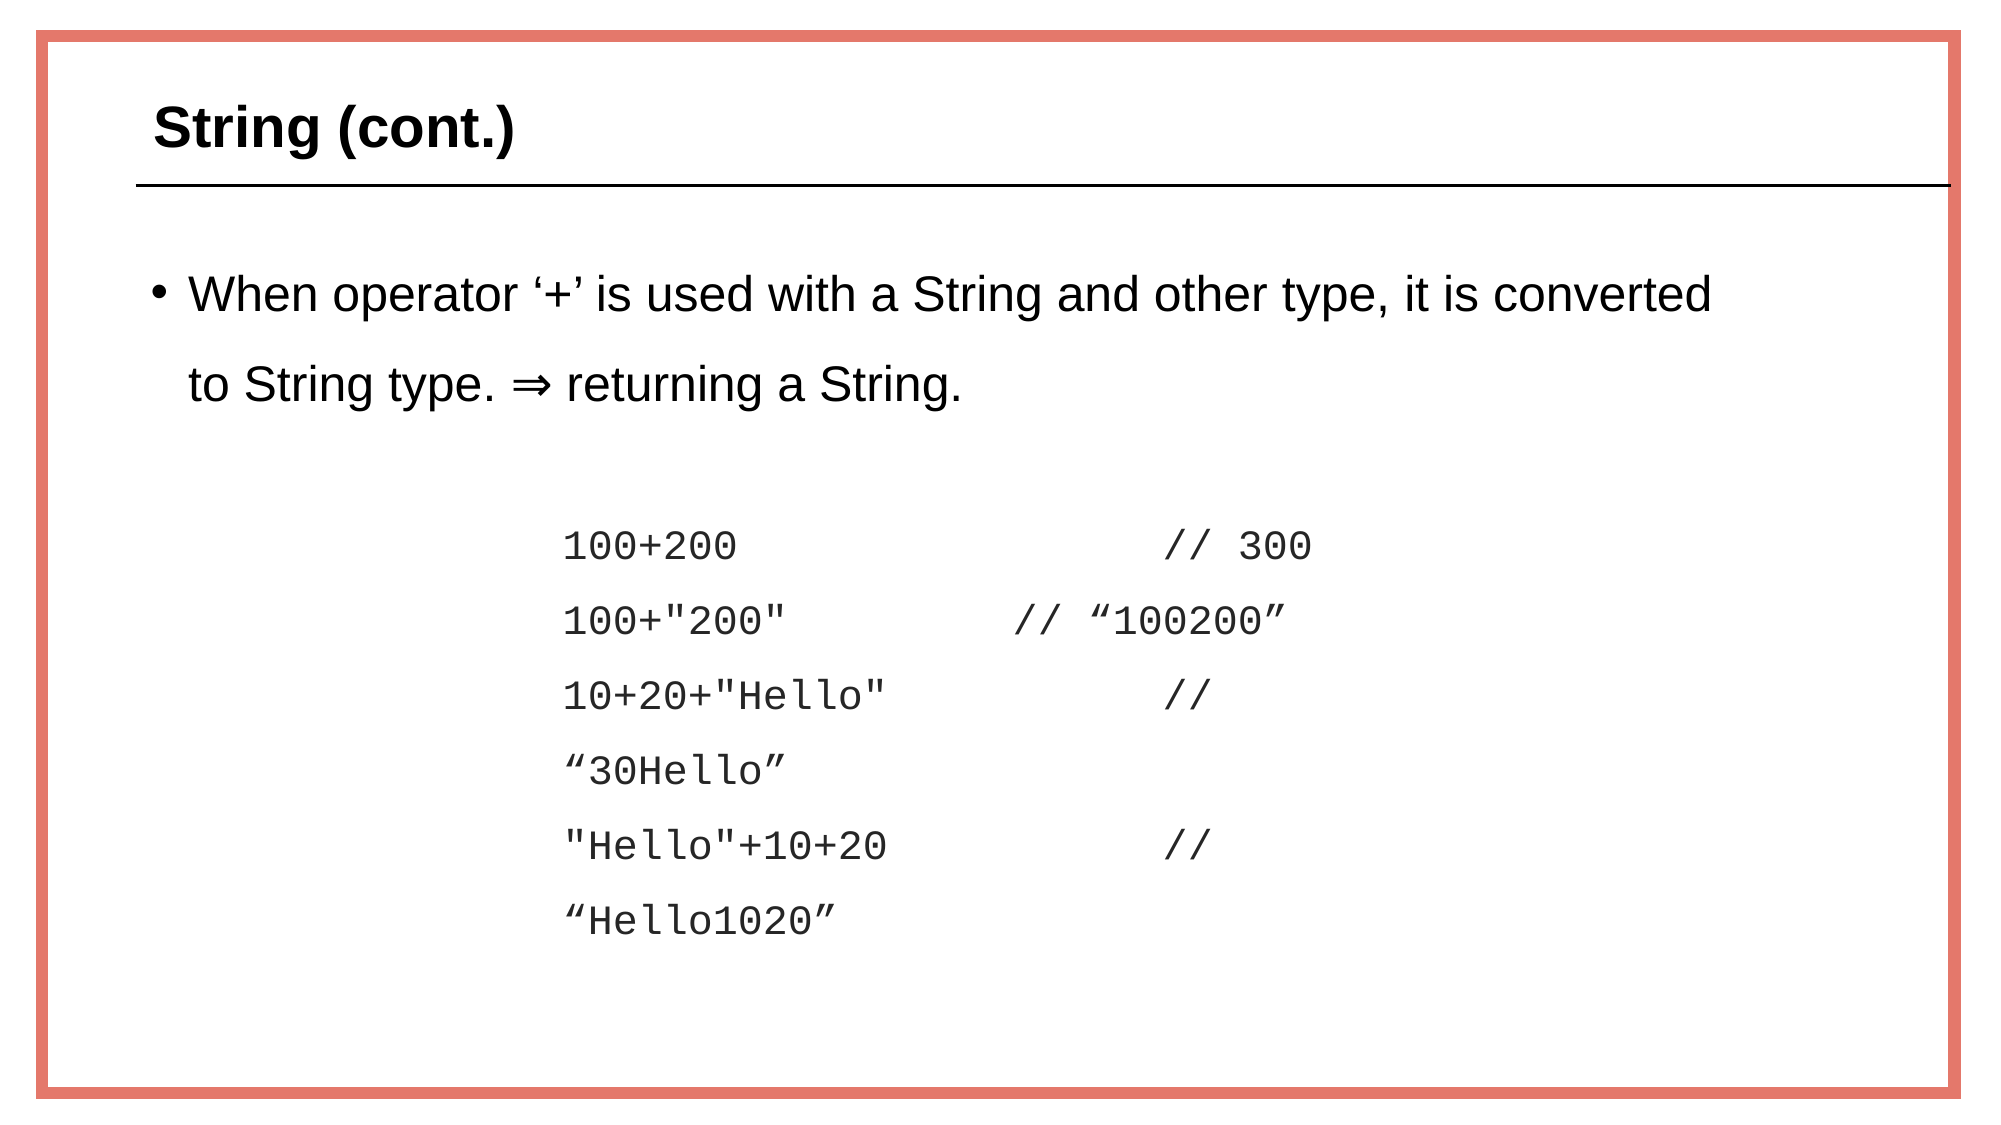

String (cont.)
When operator ‘+’ is used with a String and other type, it is converted
to String type. ⇒ returning a String.
100+200 			// 300
100+"200" 		// “100200”
10+20+"Hello" 		// “30Hello”
"Hello"+10+20 		// “Hello1020”
45